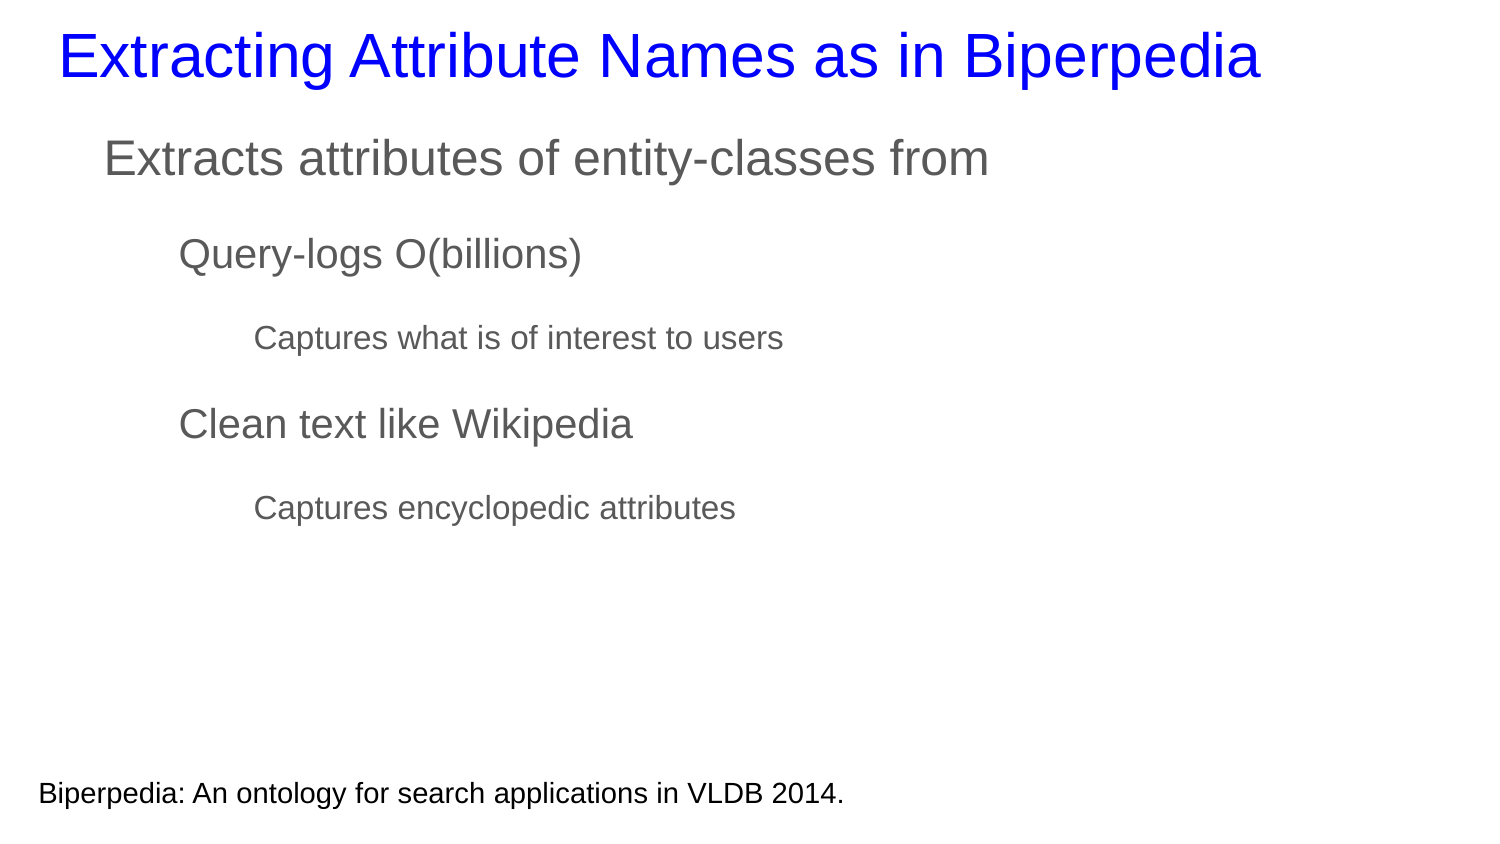

# Extracting Attribute Names as in Biperpedia
Extracts attributes of entity-classes from
Query-logs O(billions)
Captures what is of interest to users
Clean text like Wikipedia
Captures encyclopedic attributes
Biperpedia: An ontology for search applications in VLDB 2014.